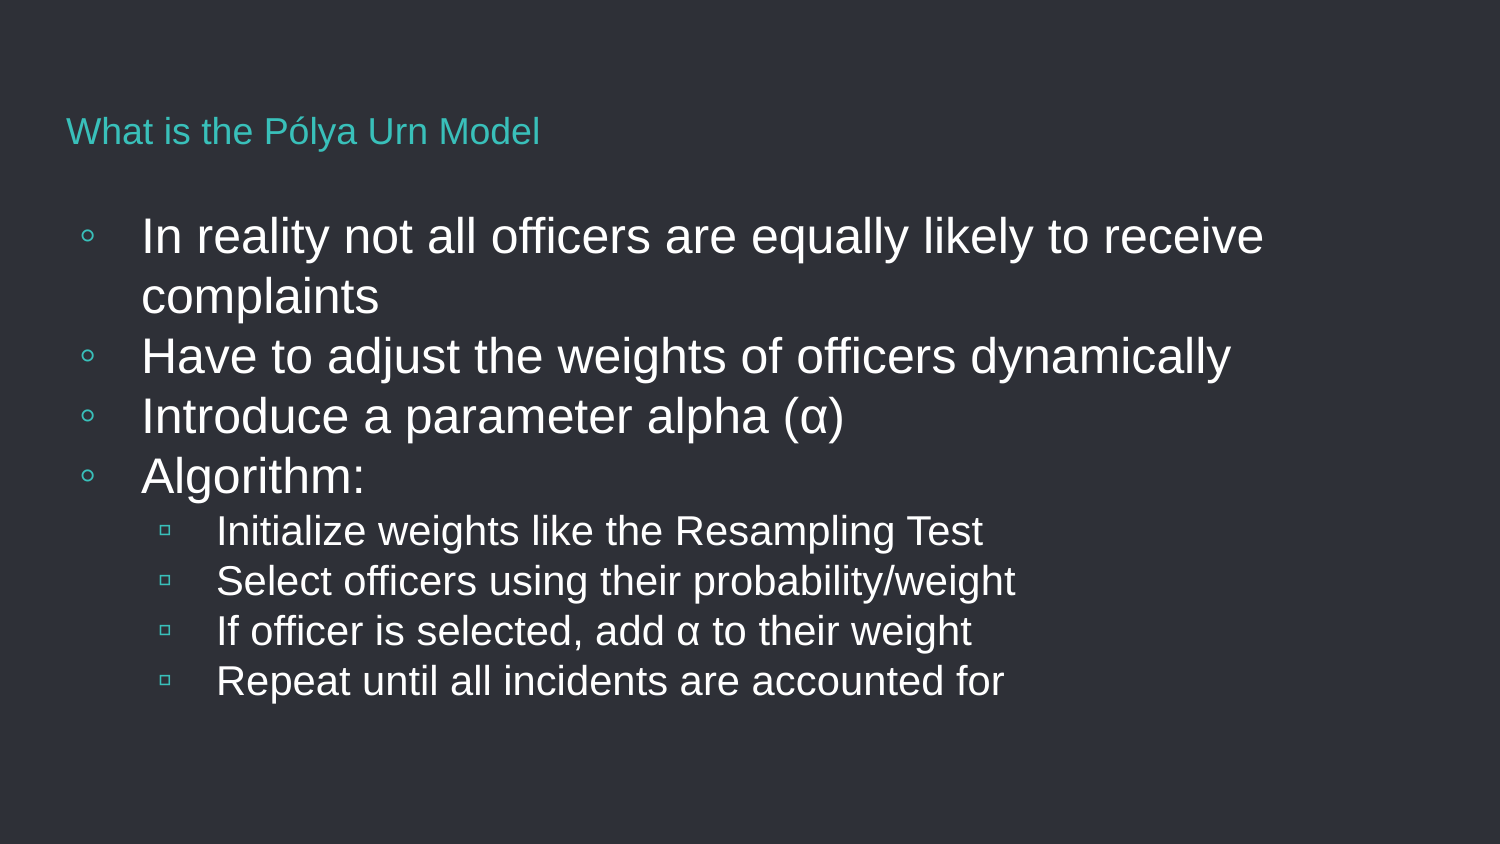

# What is the Pólya Urn Model
In reality not all officers are equally likely to receive complaints
Have to adjust the weights of officers dynamically
Introduce a parameter alpha (α)
Algorithm:
Initialize weights like the Resampling Test
Select officers using their probability/weight
If officer is selected, add α to their weight
Repeat until all incidents are accounted for